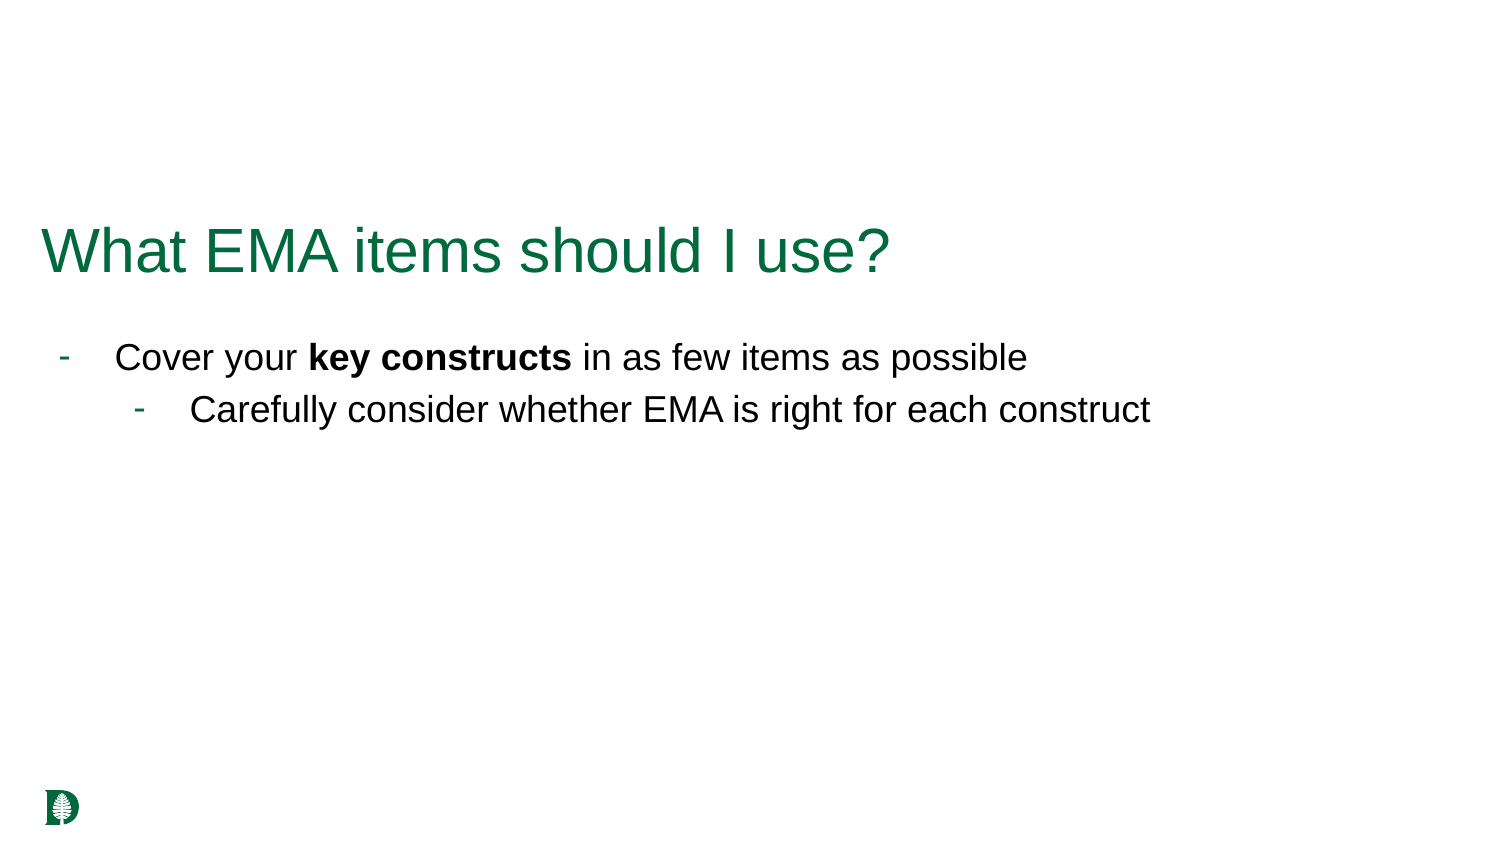

# What EMA items should I use?
Cover your key constructs in as few items as possible
Carefully consider whether EMA is right for each construct